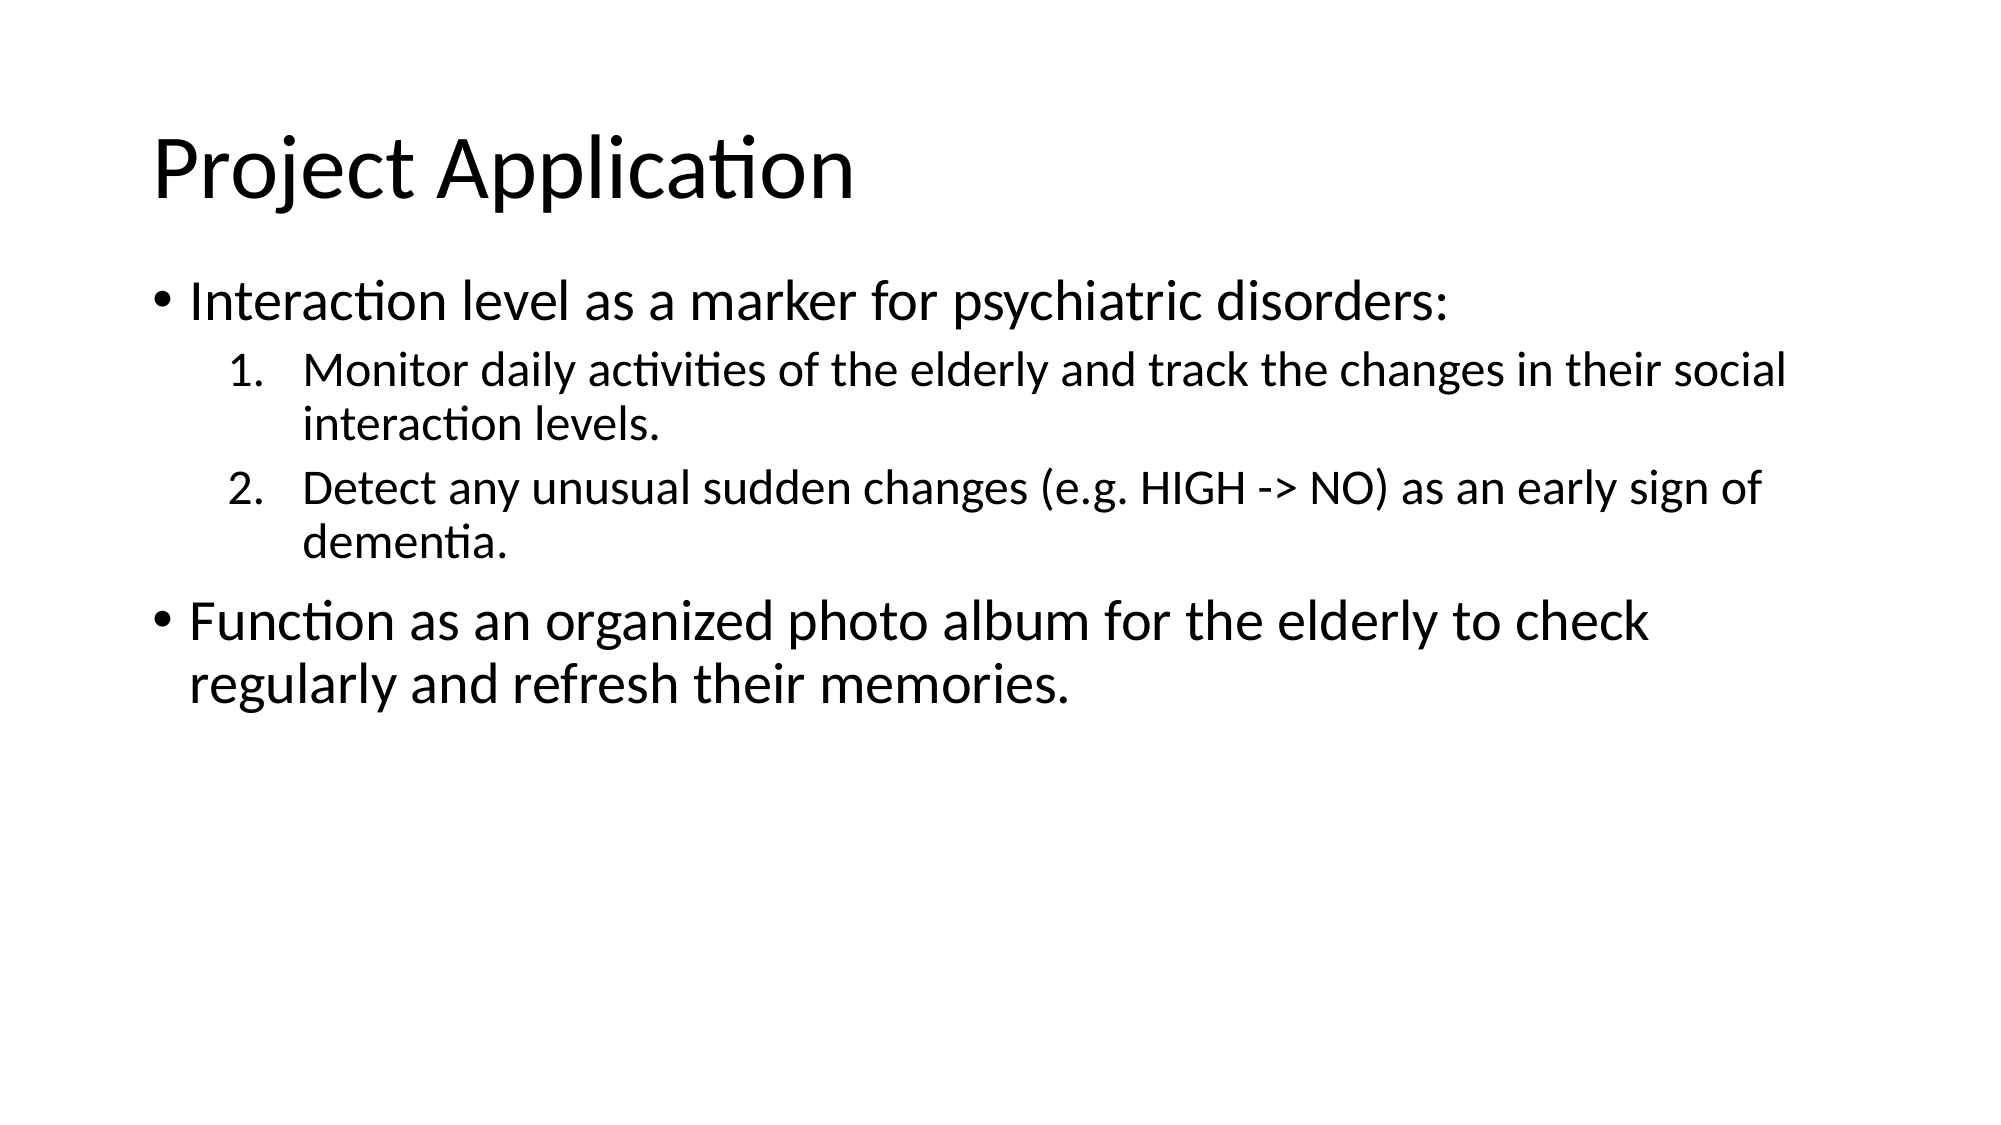

# Project Application
Interaction level as a marker for psychiatric disorders:
Monitor daily activities of the elderly and track the changes in their social interaction levels.
Detect any unusual sudden changes (e.g. HIGH -> NO) as an early sign of dementia.
Function as an organized photo album for the elderly to check regularly and refresh their memories.